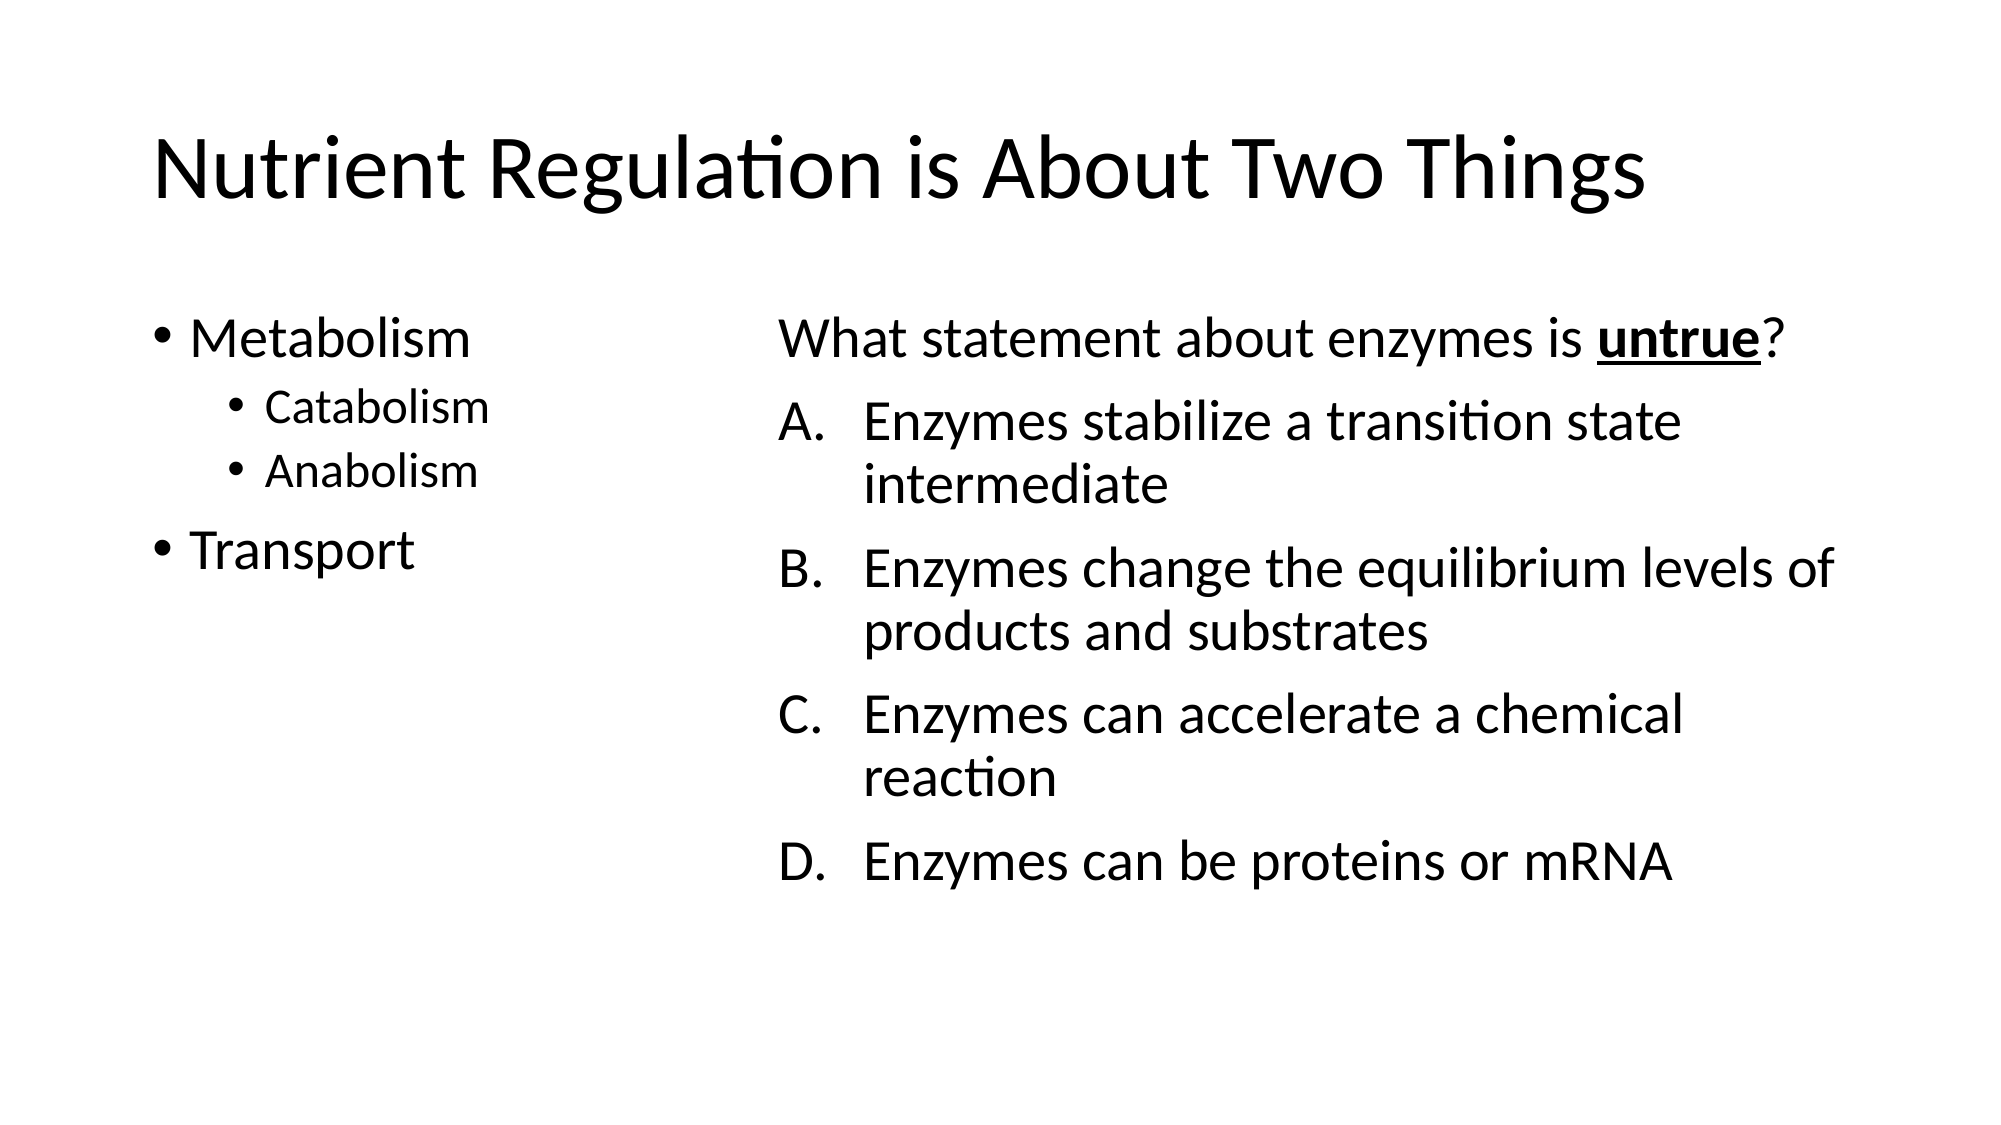

# Nutrient Regulation is About Two Things
Metabolism
Catabolism
Anabolism
Transport

What statement about enzymes is untrue?
Enzymes stabilize a transition state intermediate
Enzymes change the equilibrium levels of products and substrates
Enzymes can accelerate a chemical reaction
Enzymes can be proteins or mRNA